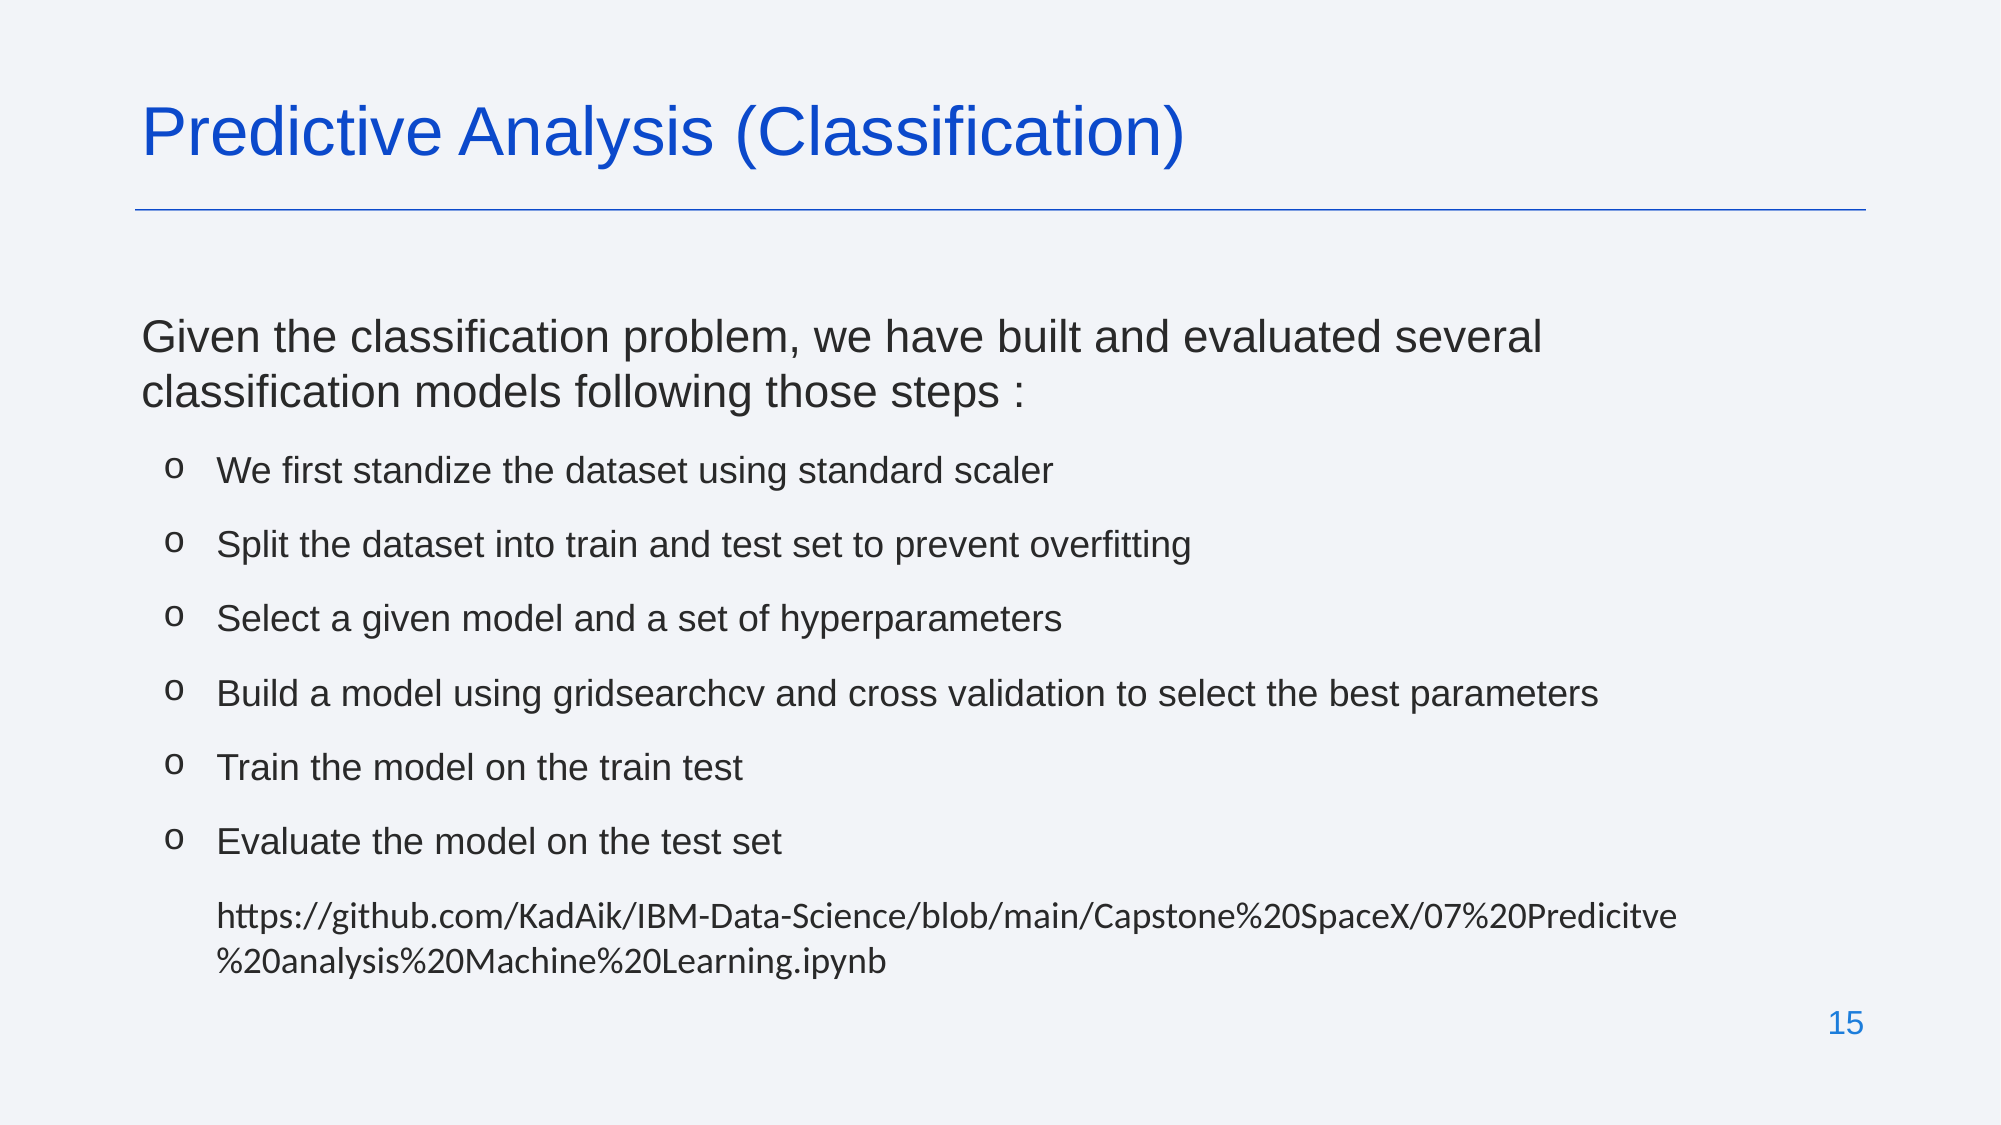

Predictive Analysis (Classification)
Given the classification problem, we have built and evaluated several classification models following those steps :
We first standize the dataset using standard scaler
Split the dataset into train and test set to prevent overfitting
Select a given model and a set of hyperparameters
Build a model using gridsearchcv and cross validation to select the best parameters
Train the model on the train test
Evaluate the model on the test set
https://github.com/KadAik/IBM-Data-Science/blob/main/Capstone%20SpaceX/07%20Predicitve%20analysis%20Machine%20Learning.ipynb
15